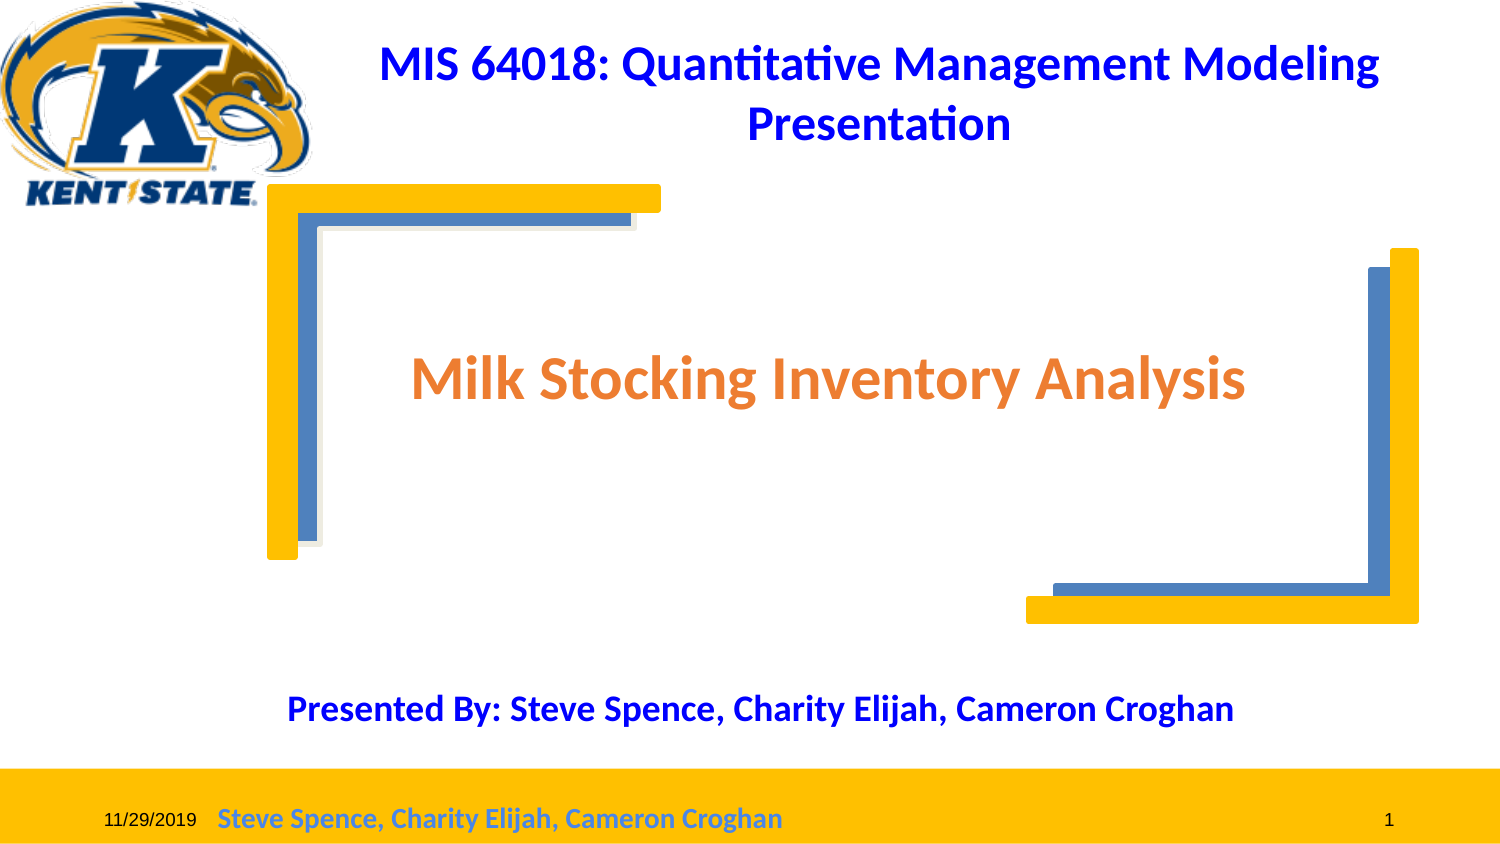

MIS 64018: Quantitative Management Modeling
Presentation
Milk Stocking Inventory Analysis
Presented By: Steve Spence, Charity Elijah, Cameron Croghan
Steve Spence, Charity Elijah, Cameron Croghan